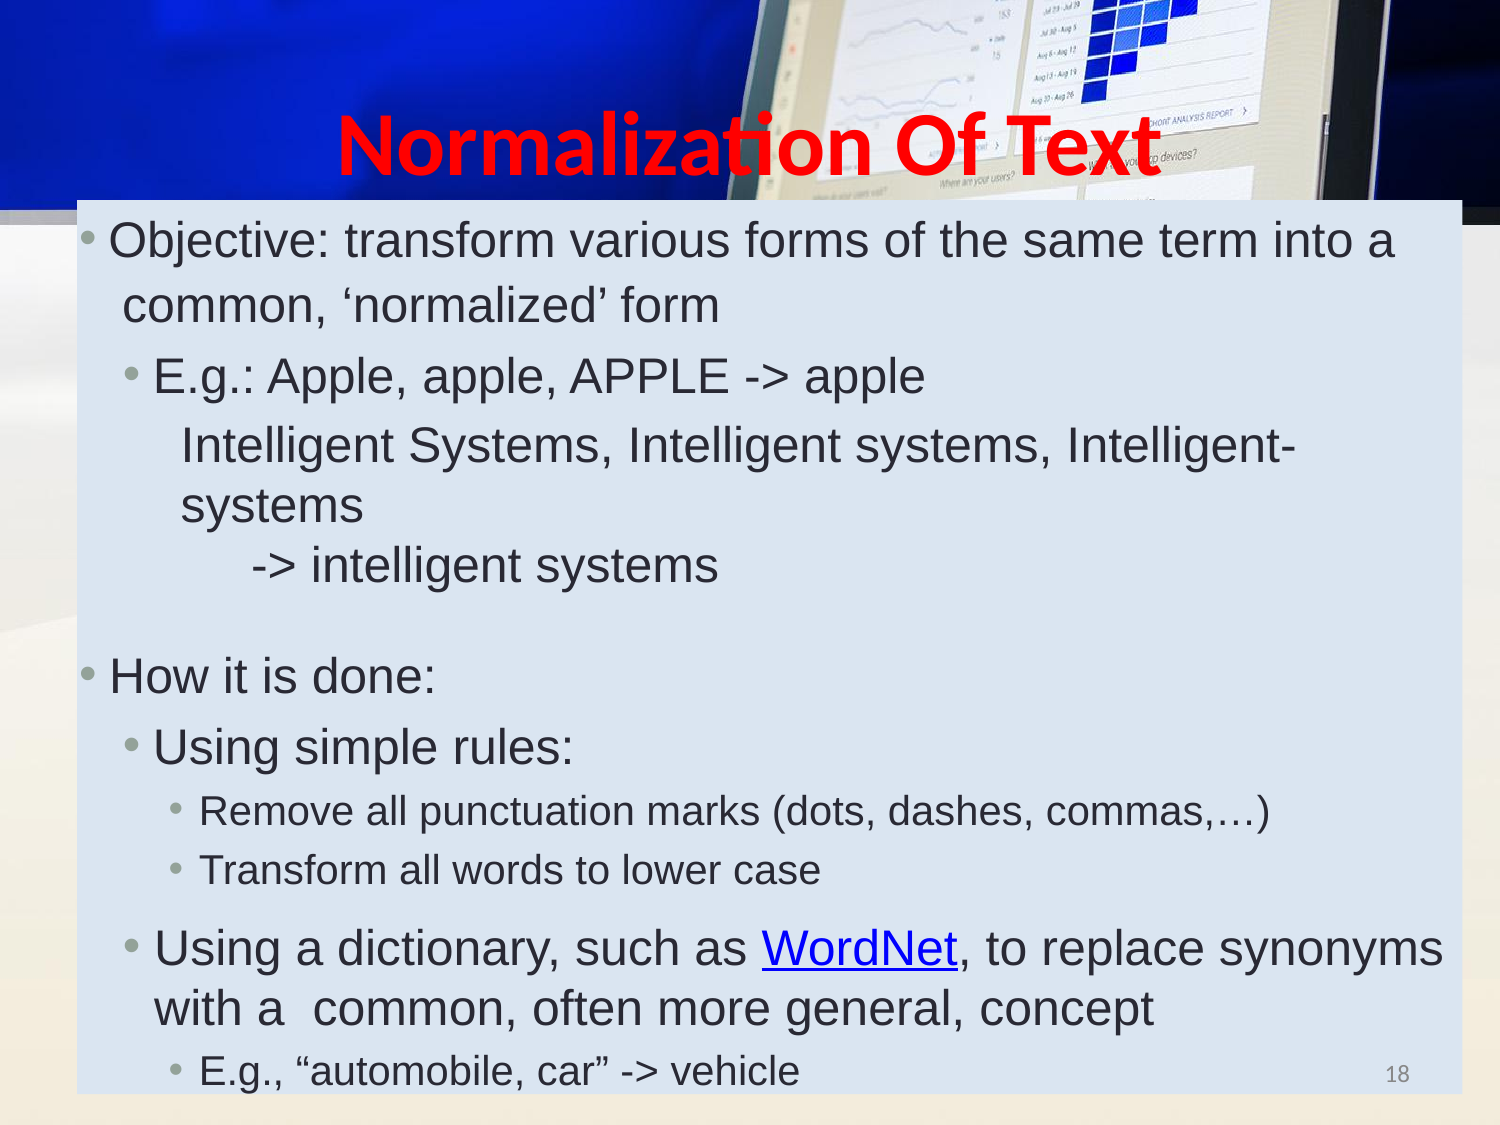

# Normalization Of Text
Objective: transform various forms of the same term into a  common, ‘normalized’ form
E.g.: Apple, apple, APPLE -> apple
Intelligent Systems, Intelligent systems, Intelligent-systems
-> intelligent systems

How it is done:
Using simple rules:
Remove all punctuation marks (dots, dashes, commas,…)
Transform all words to lower case
Using a dictionary, such as WordNet, to replace synonyms with a  common, often more general, concept
E.g., “automobile, car” -> vehicle
18